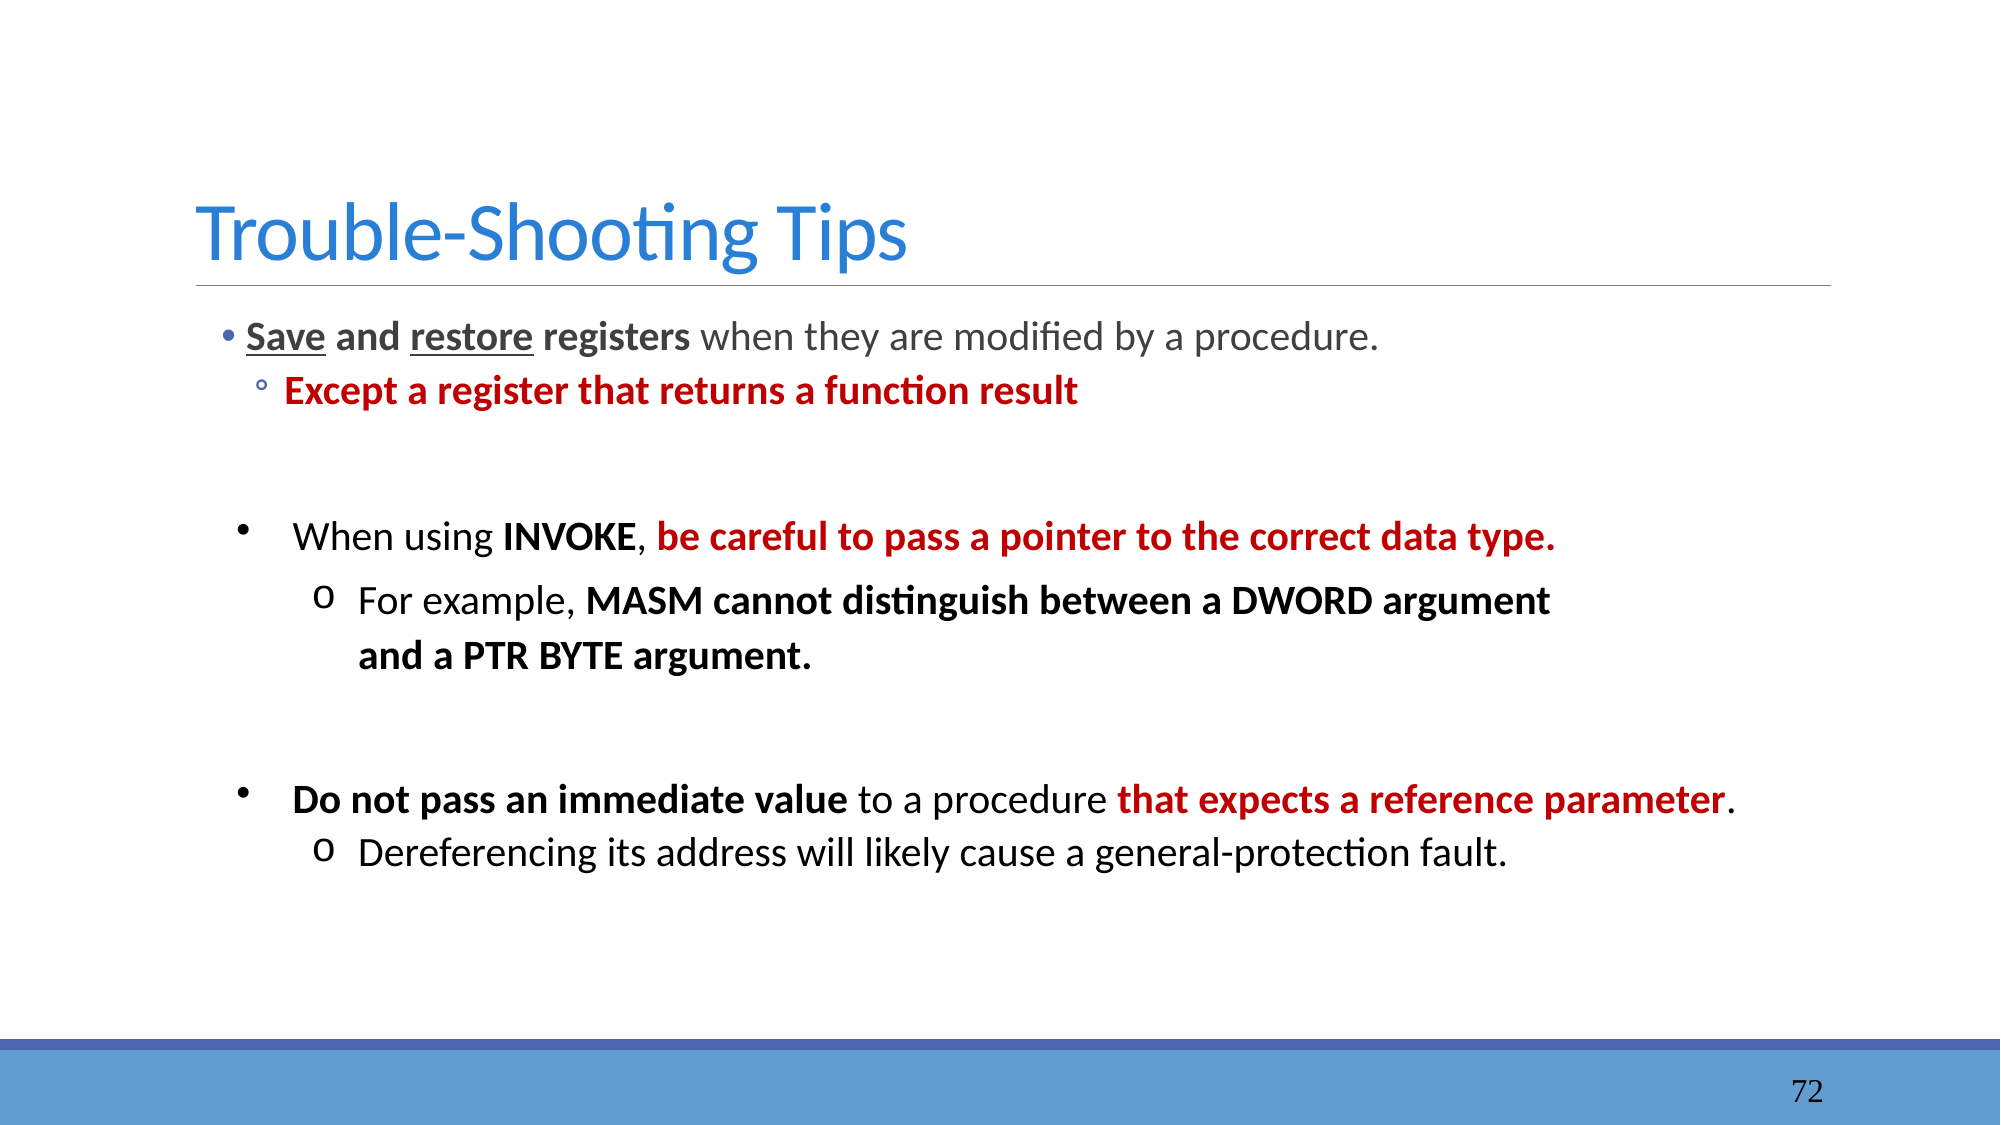

# Trouble-Shooting Tips
 Save and restore registers when they are modified by a procedure.
Except a register that returns a function result
When using INVOKE, be careful to pass a pointer to the correct data type.
For example, MASM cannot distinguish between a DWORD argument and a PTR BYTE argument.
Do not pass an immediate value to a procedure that expects a reference parameter.
Dereferencing its address will likely cause a general-protection fault.
72